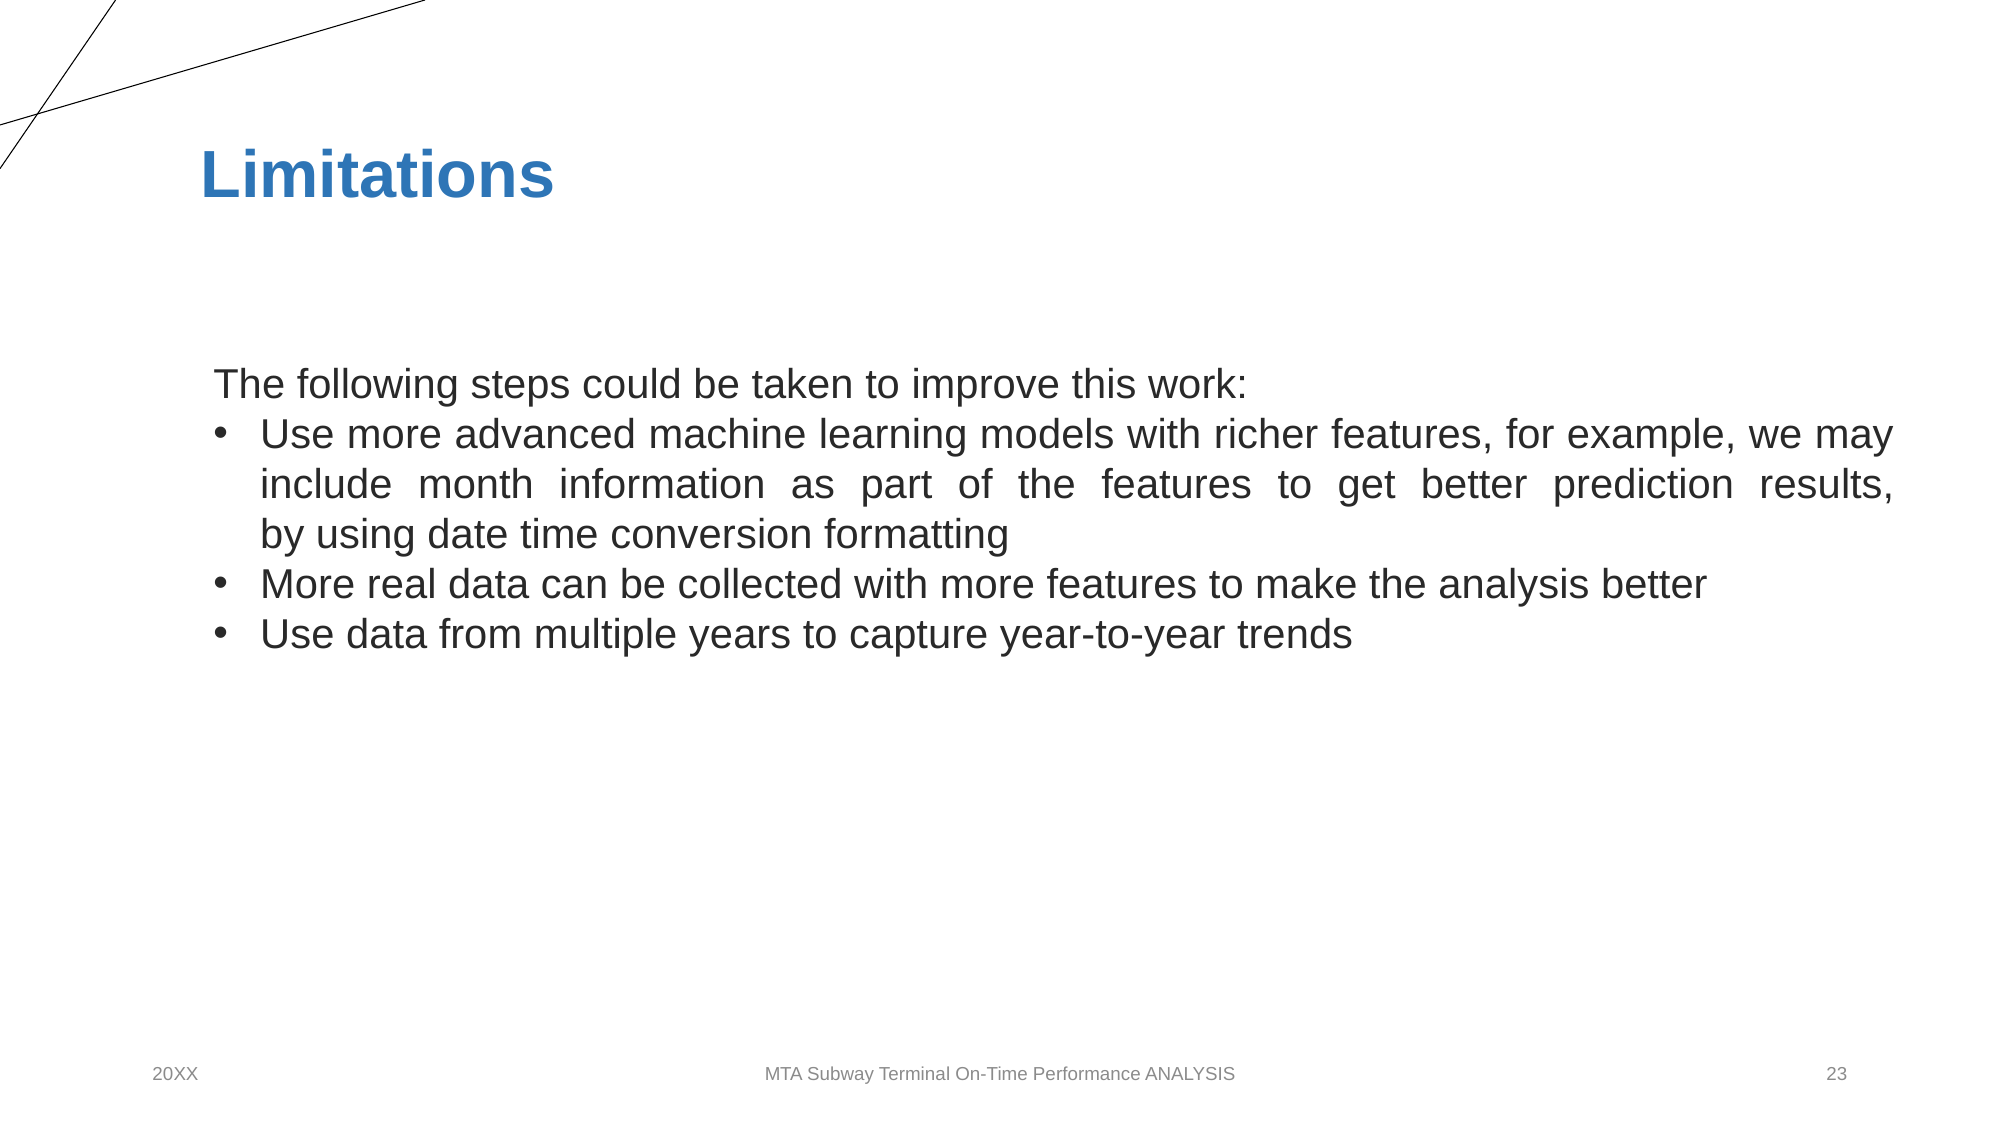

Limitations

The following steps could be taken to improve this work:
Use more advanced machine learning models with richer features, for example, we may include month information as part of the features to get better prediction results, by using date time conversion formatting
More real data can be collected with more features to make the analysis better
Use data from multiple years to capture year-to-year trends

20XX
MTA Subway Terminal On-Time Performance ANALYSIS
23